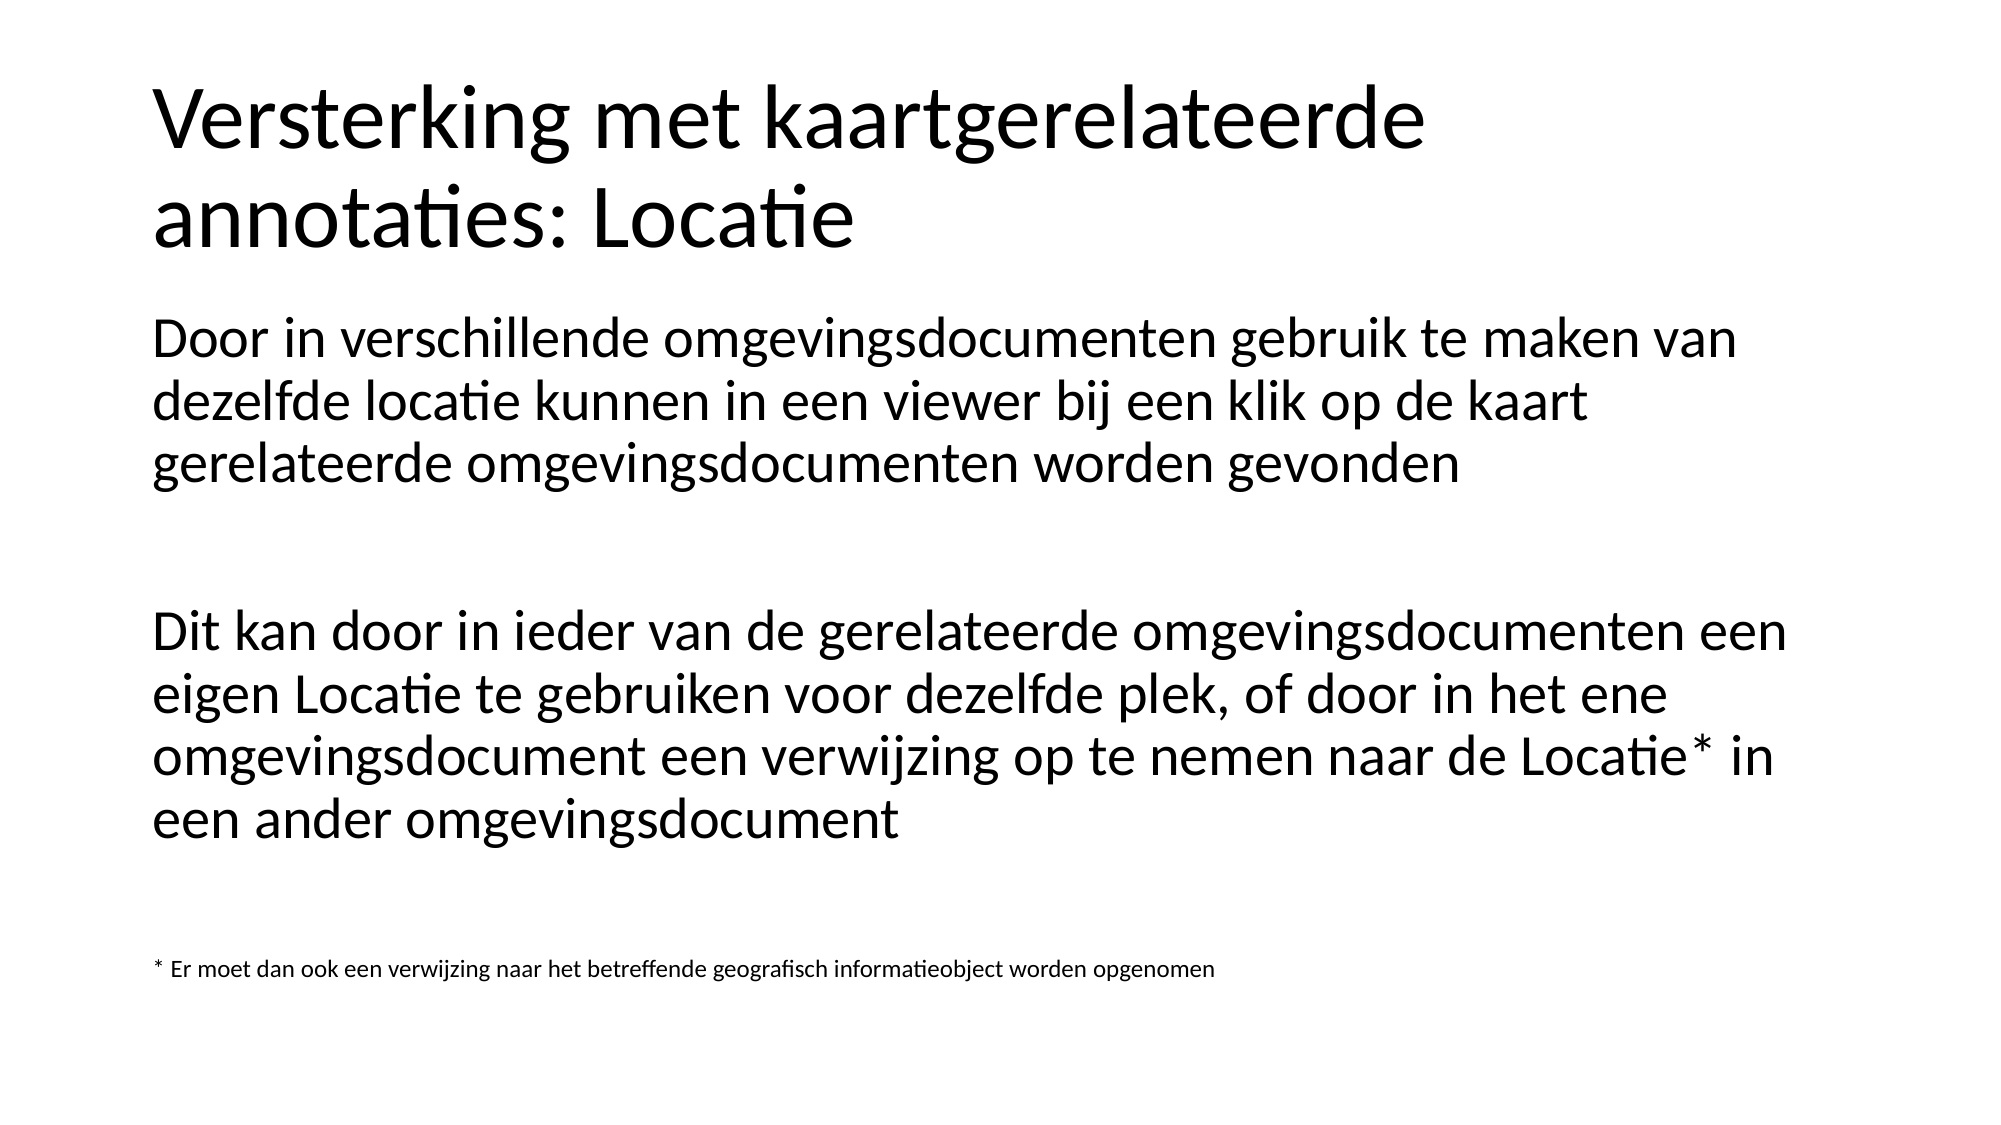

# Versterking met kaartgerelateerde annotaties: Locatie
Door in verschillende omgevingsdocumenten gebruik te maken van dezelfde locatie kunnen in een viewer bij een klik op de kaart gerelateerde omgevingsdocumenten worden gevonden

Dit kan door in ieder van de gerelateerde omgevingsdocumenten een eigen Locatie te gebruiken voor dezelfde plek, of door in het ene omgevingsdocument een verwijzing op te nemen naar de Locatie* in een ander omgevingsdocument

* Er moet dan ook een verwijzing naar het betreffende geografisch informatieobject worden opgenomen